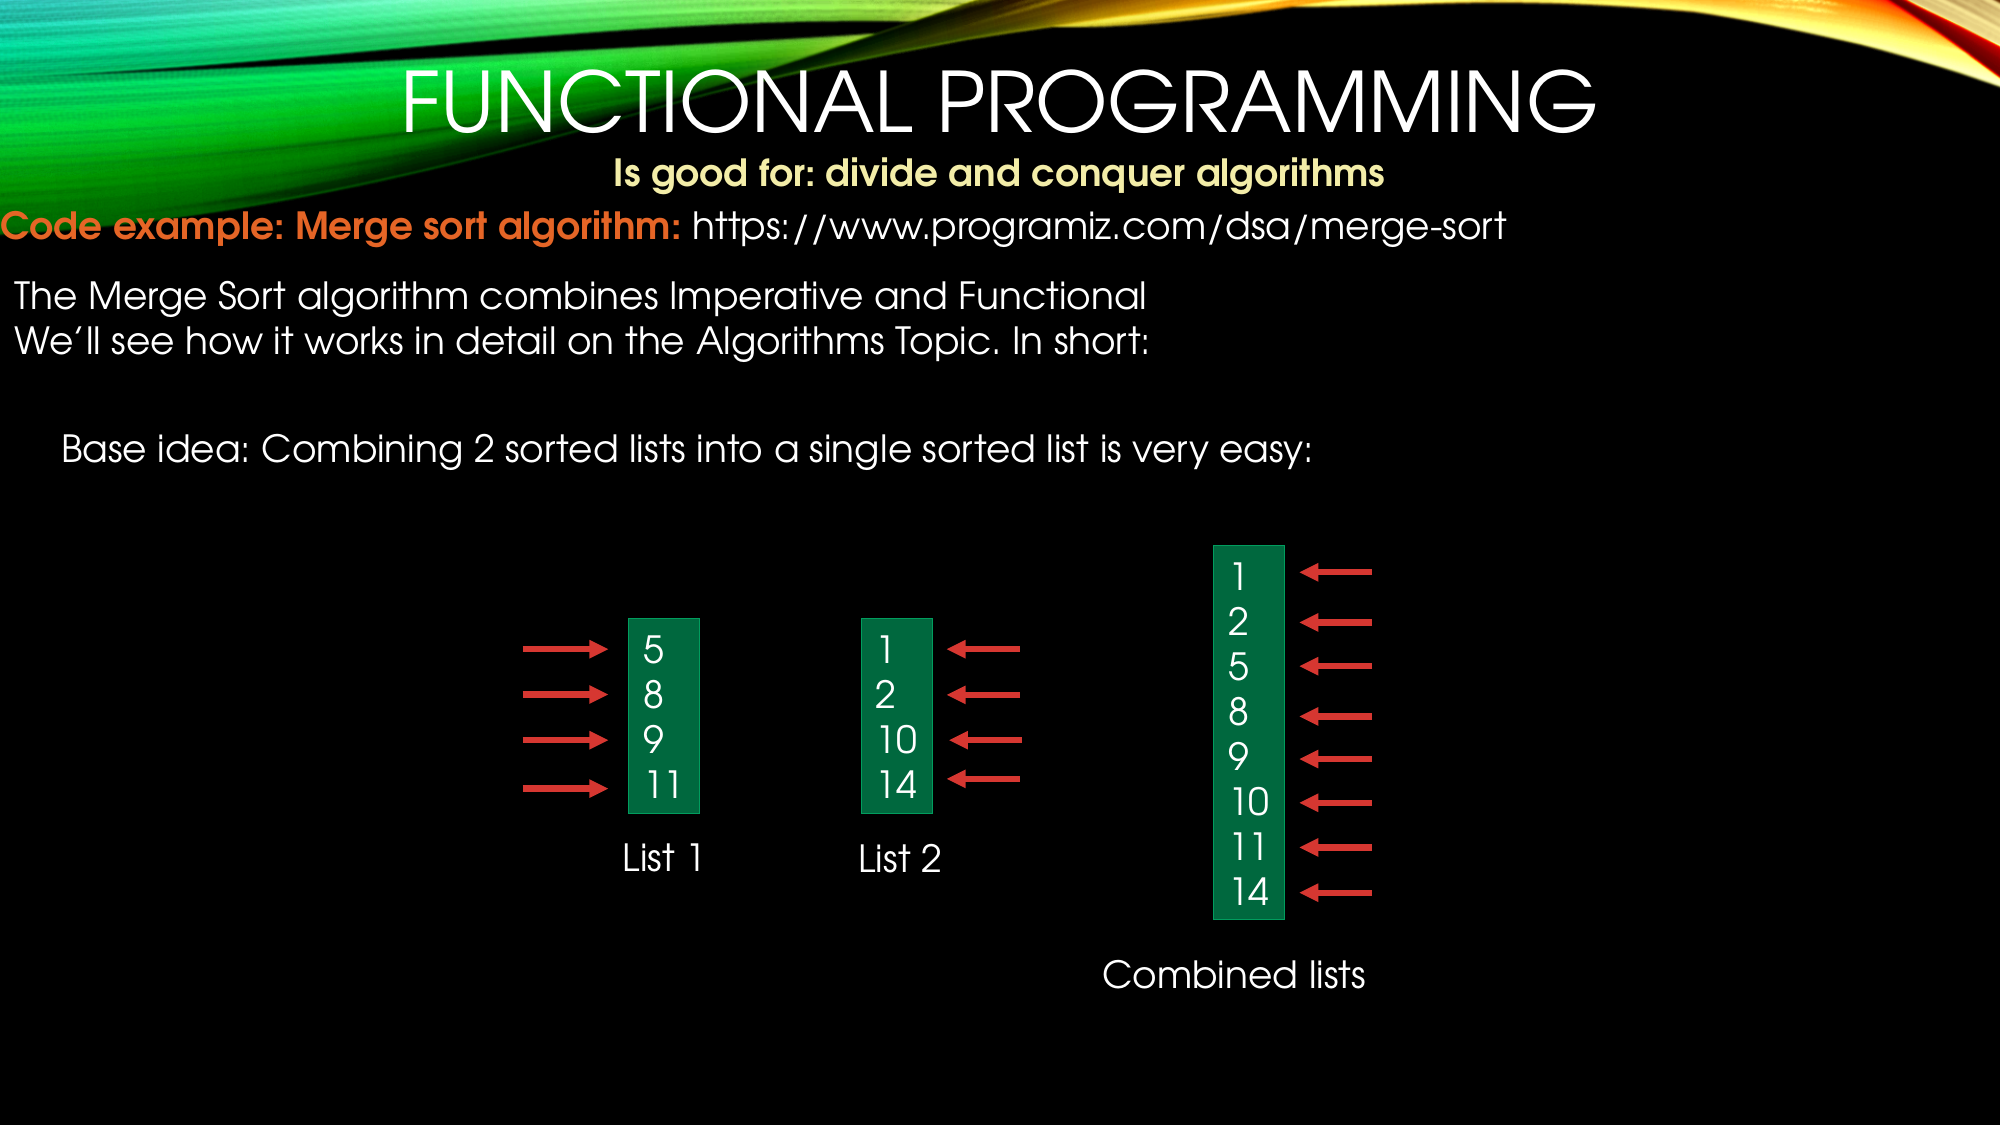

functional Programming
Is good for: divide and conquer algorithms
Code example: Merge sort algorithm: https://www.programiz.com/dsa/merge-sort
The Merge Sort algorithm combines Imperative and Functional
We’ll see how it works in detail on the Algorithms Topic. In short:
Base idea: Combining 2 sorted lists into a single sorted list is very easy:
1
2
5
8
9
10
11
14
1
2
10
14
5
8
9
11
List 1
List 2
Combined lists